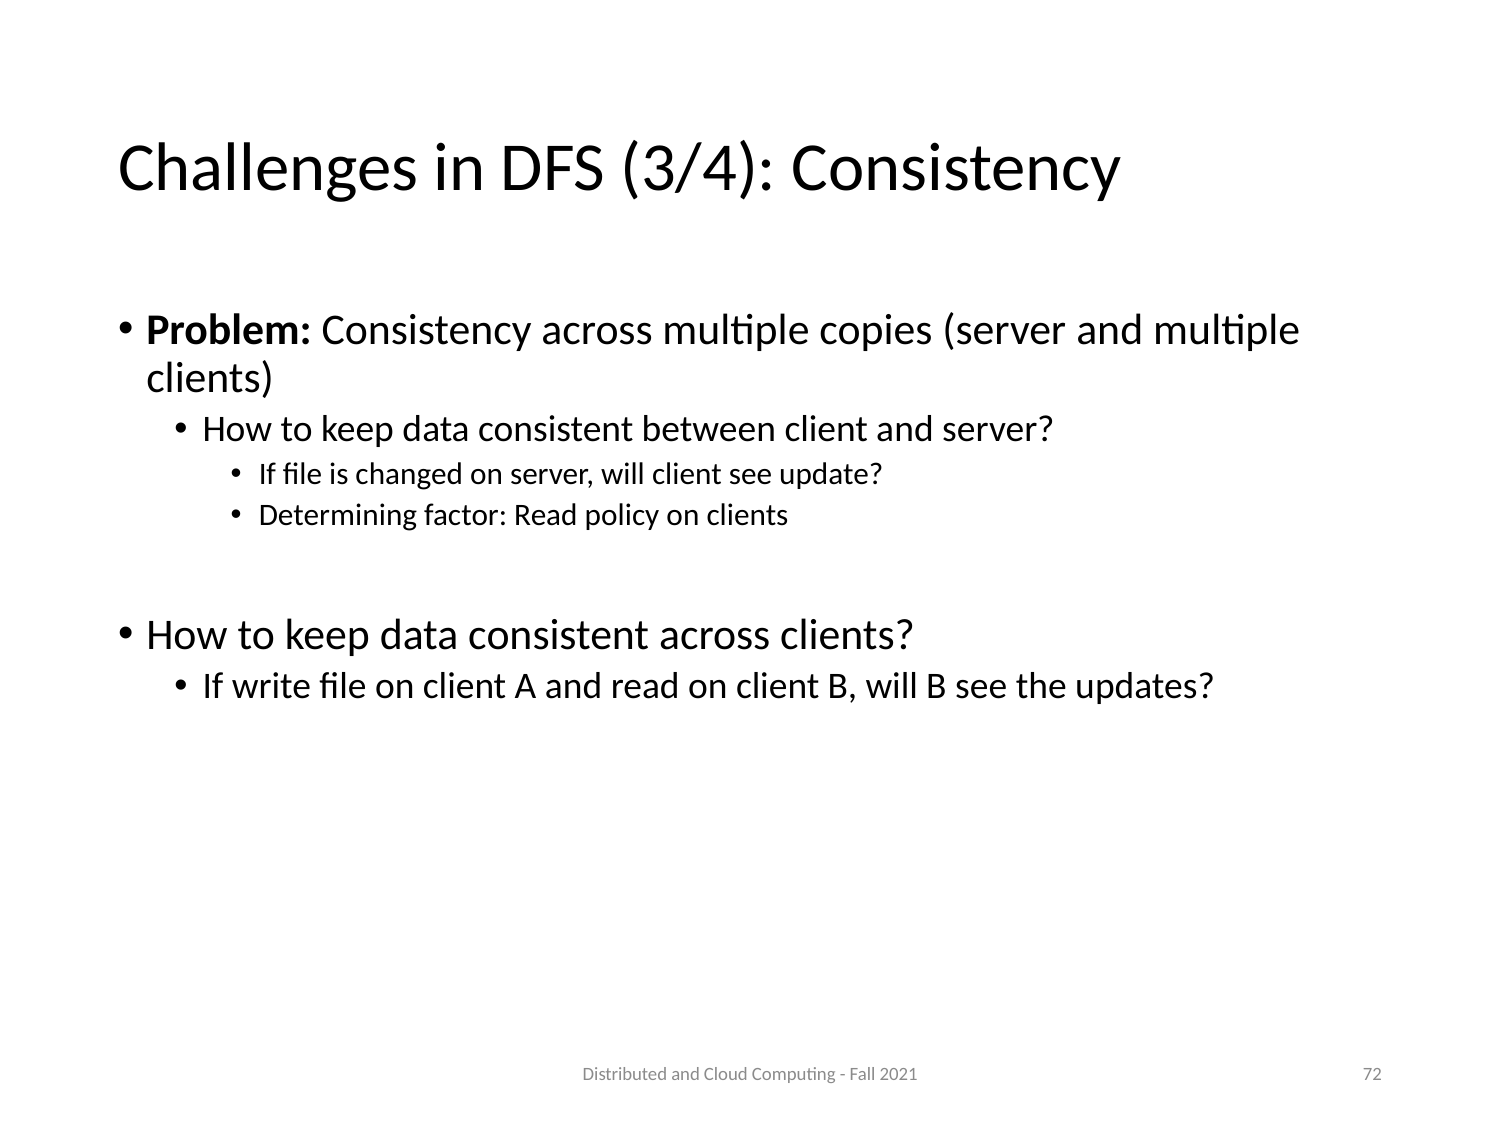

# Challenges in DFS (3/4): Consistency
Problem: Consistency across multiple copies (server and multiple clients)
How to keep data consistent between client and server?
If file is changed on server, will client see update?
Determining factor: Read policy on clients

How to keep data consistent across clients?
If write file on client A and read on client B, will B see the updates?

Distributed and Cloud Computing - Fall 2021
72